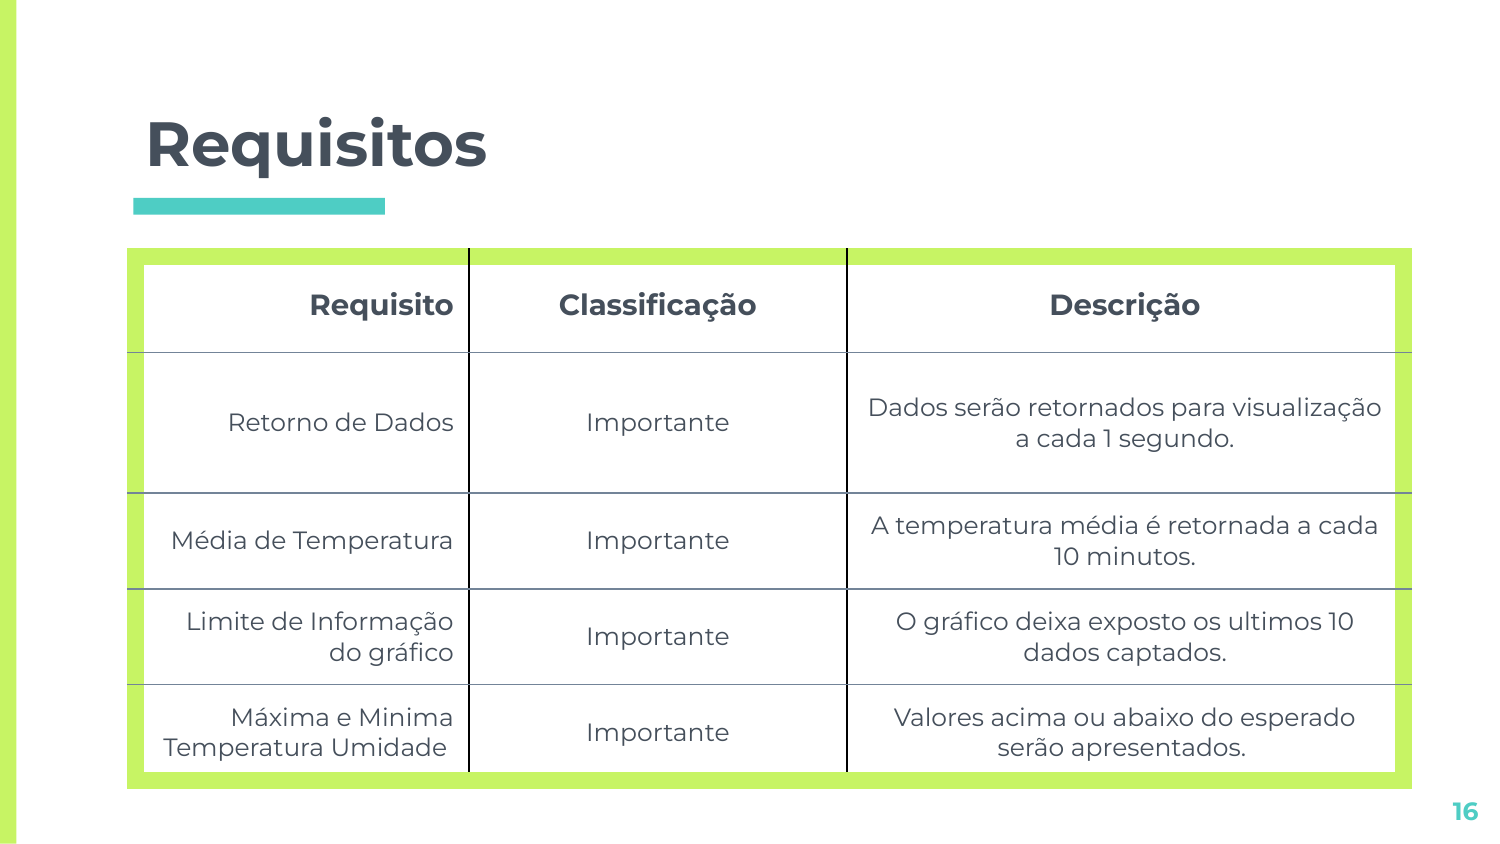

# Requisitos
| Requisito | Classificação | Descrição |
| --- | --- | --- |
| Retorno de Dados | Importante | Dados serão retornados para visualização a cada 1 segundo. |
| Média de Temperatura | Importante | A temperatura média é retornada a cada 10 minutos. |
| Limite de Informação do gráfico | Importante | O gráfico deixa exposto os ultimos 10 dados captados. |
| Máxima e Minima Temperatura Umidade | Importante | Valores acima ou abaixo do esperado serão apresentados. |
16